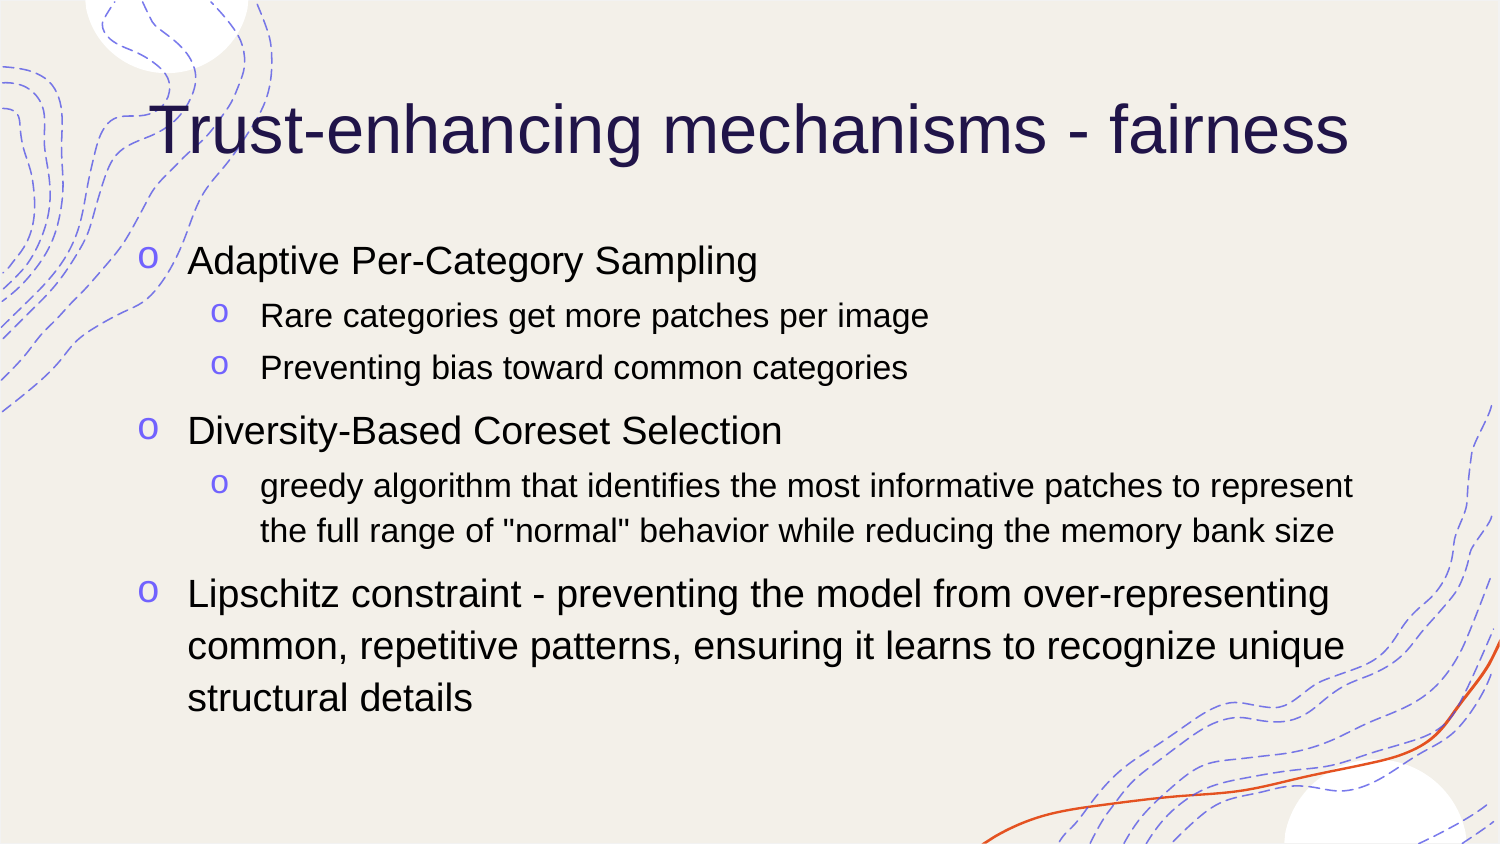

# Trust-enhancing mechanisms - fairness
Adaptive Per-Category Sampling
Rare categories get more patches per image
Preventing bias toward common categories
Diversity-Based Coreset Selection
greedy algorithm that identifies the most informative patches to represent the full range of "normal" behavior while reducing the memory bank size
Lipschitz constraint - preventing the model from over-representing common, repetitive patterns, ensuring it learns to recognize unique structural details